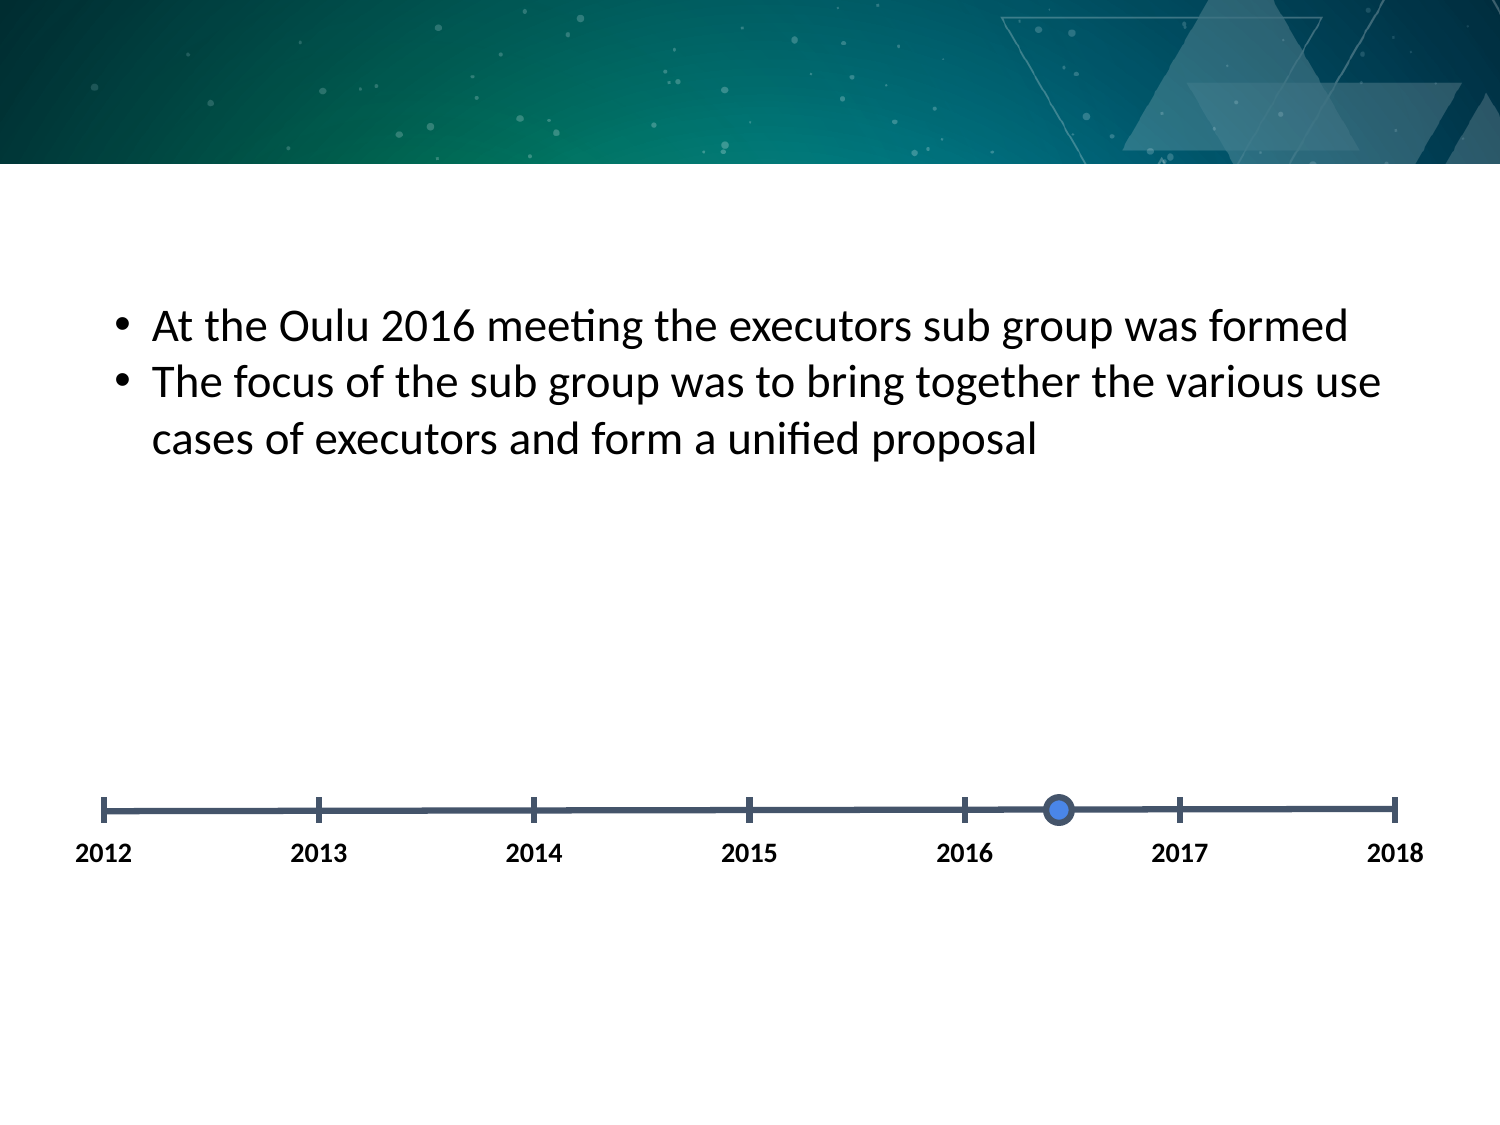

At the Oulu 2016 meeting the executors sub group was formed
The focus of the sub group was to bring together the various use cases of executors and form a unified proposal

2012
2013
2014
2015
2016
2017
2018